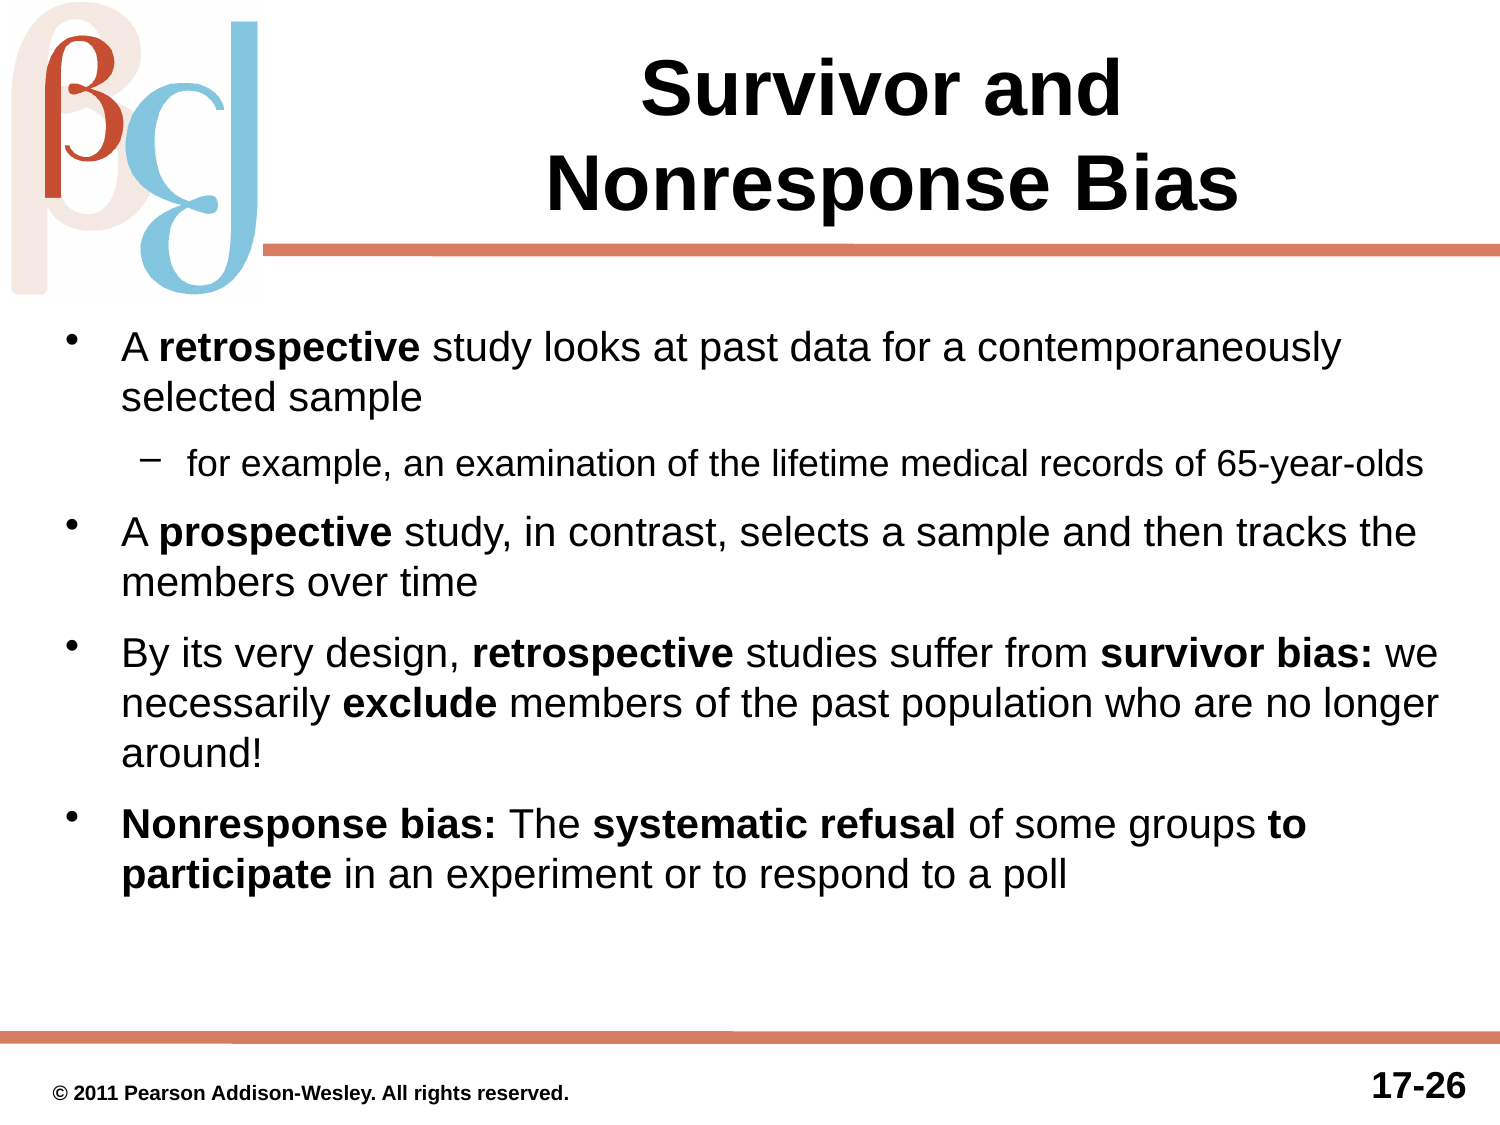

Survivor and
Nonresponse Bias
A retrospective study looks at past data for a contemporaneously selected sample
for example, an examination of the lifetime medical records of 65-year-olds
A prospective study, in contrast, selects a sample and then tracks the members over time
By its very design, retrospective studies suffer from survivor bias: we necessarily exclude members of the past population who are no longer around!
Nonresponse bias: The systematic refusal of some groups to participate in an experiment or to respond to a poll

© 2011 Pearson Addison-Wesley. All rights reserved.
17-26